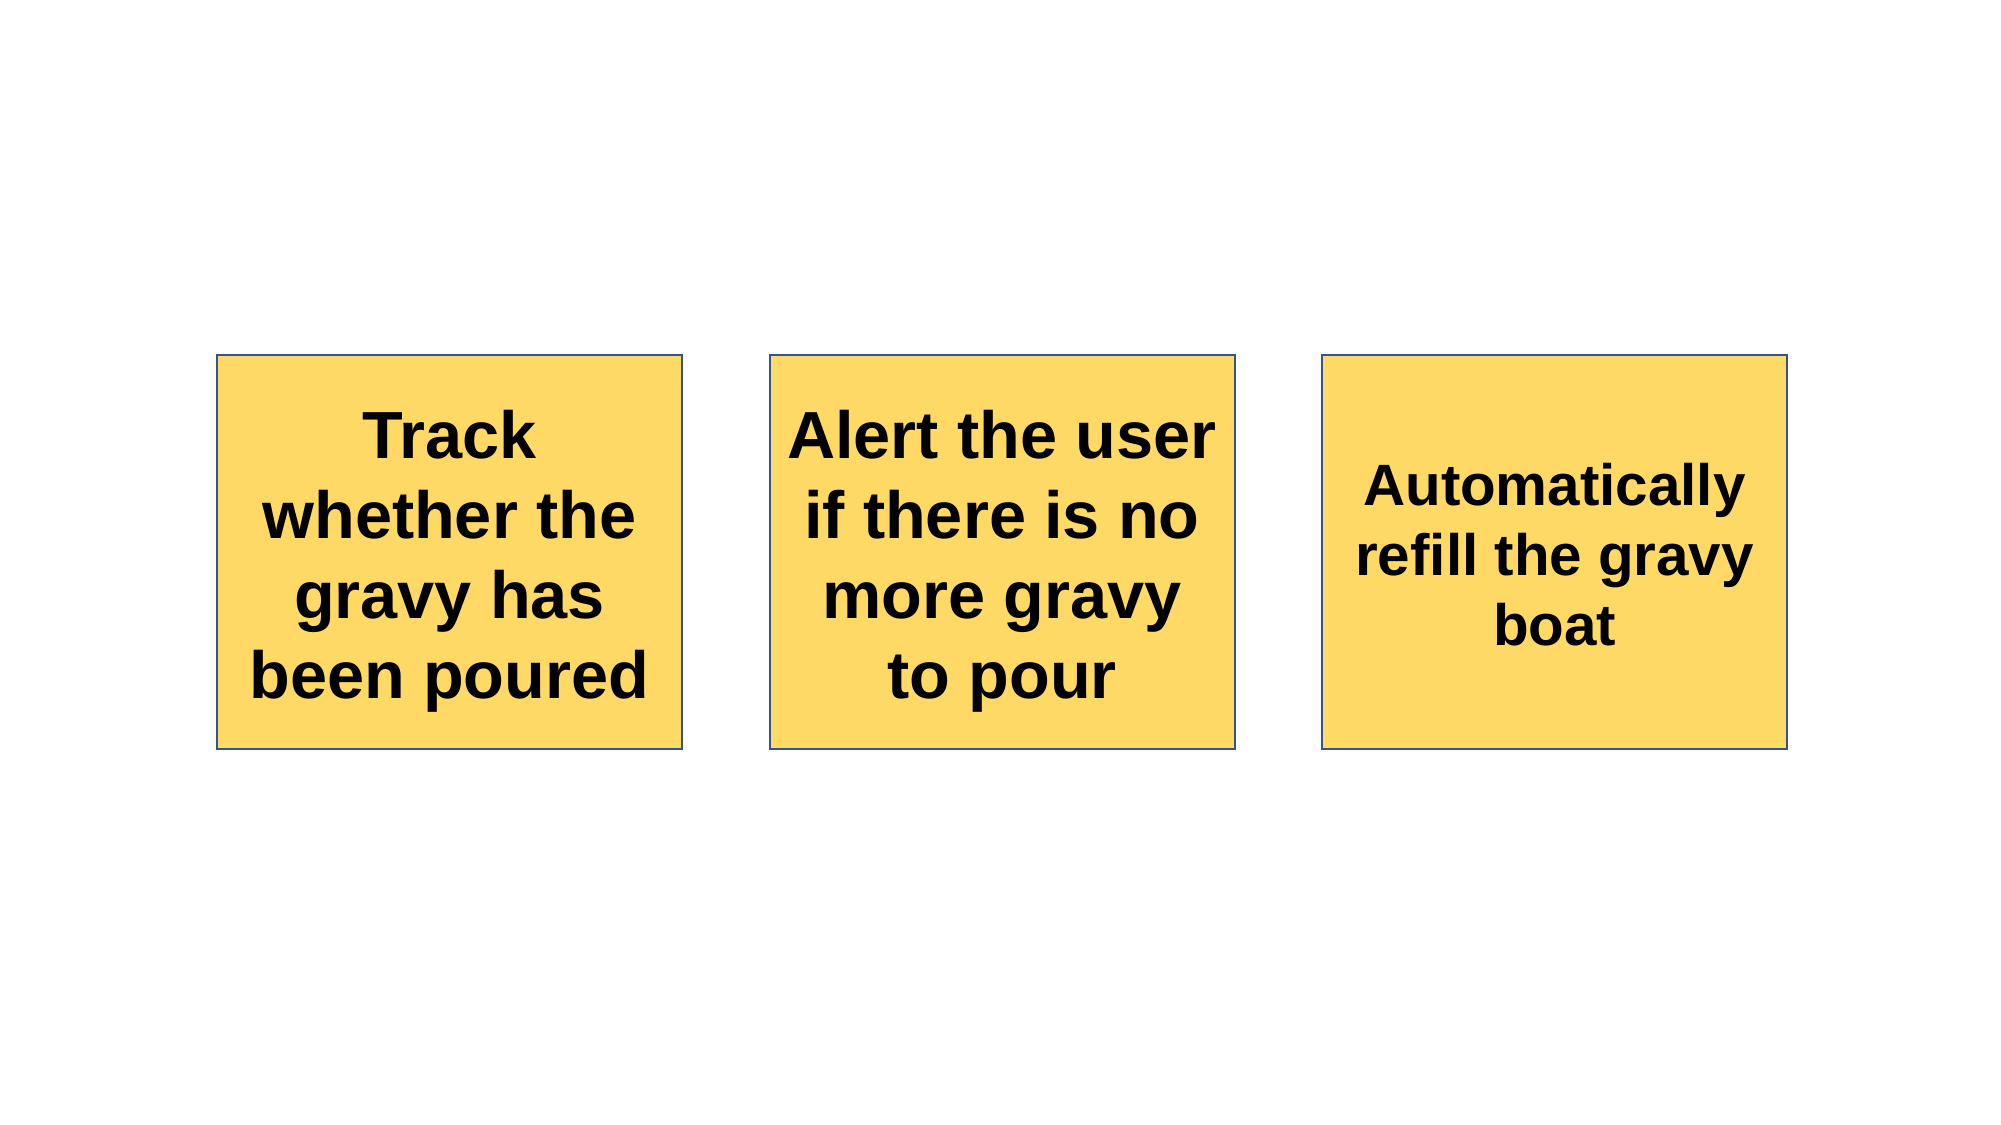

Track whether the gravy has been poured
Alert the user if there is no more gravy to pour
Automatically refill the gravy boat